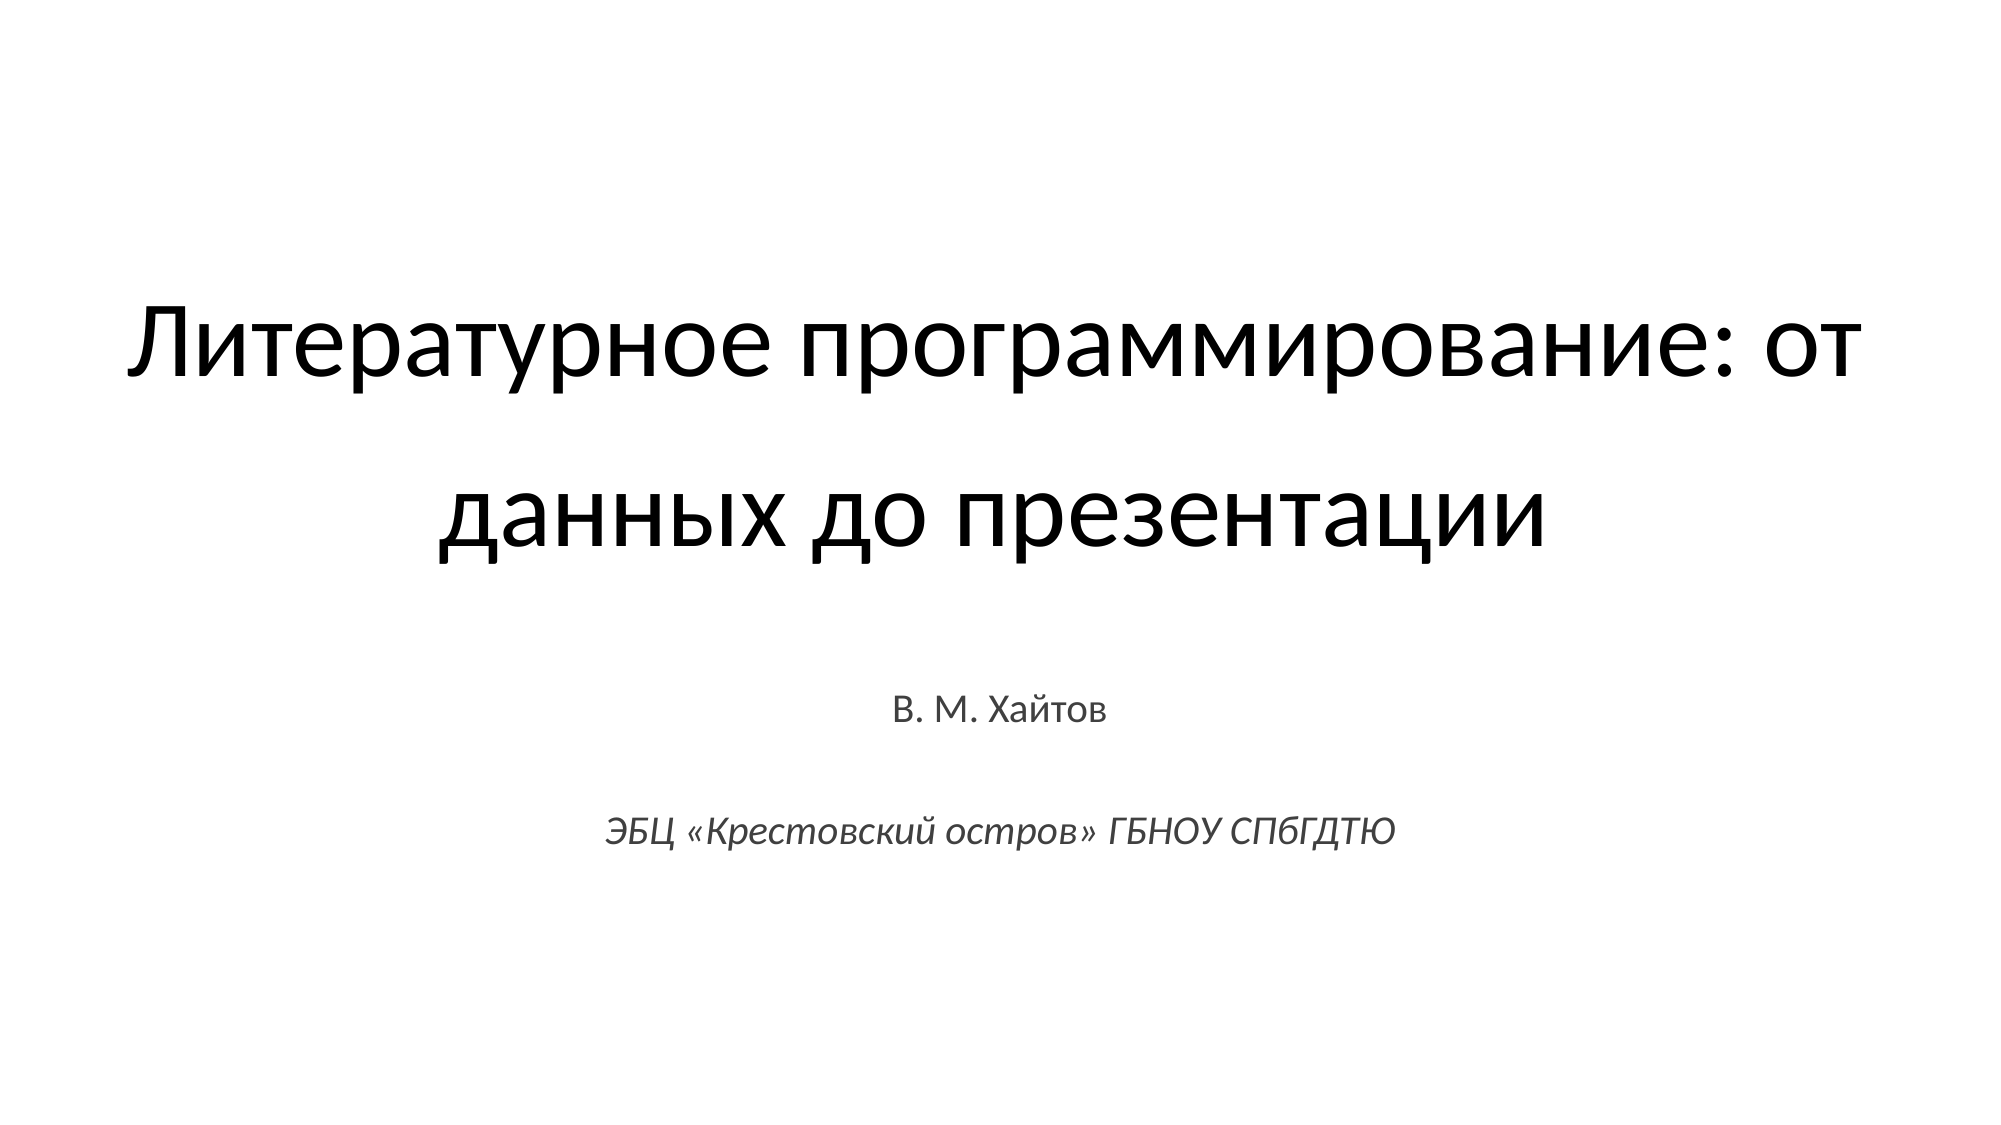

# Литературное программирование: от данных до презентации
В. М. Хайтов

ЭБЦ «Крестовский остров» ГБНОУ СПбГДТЮ